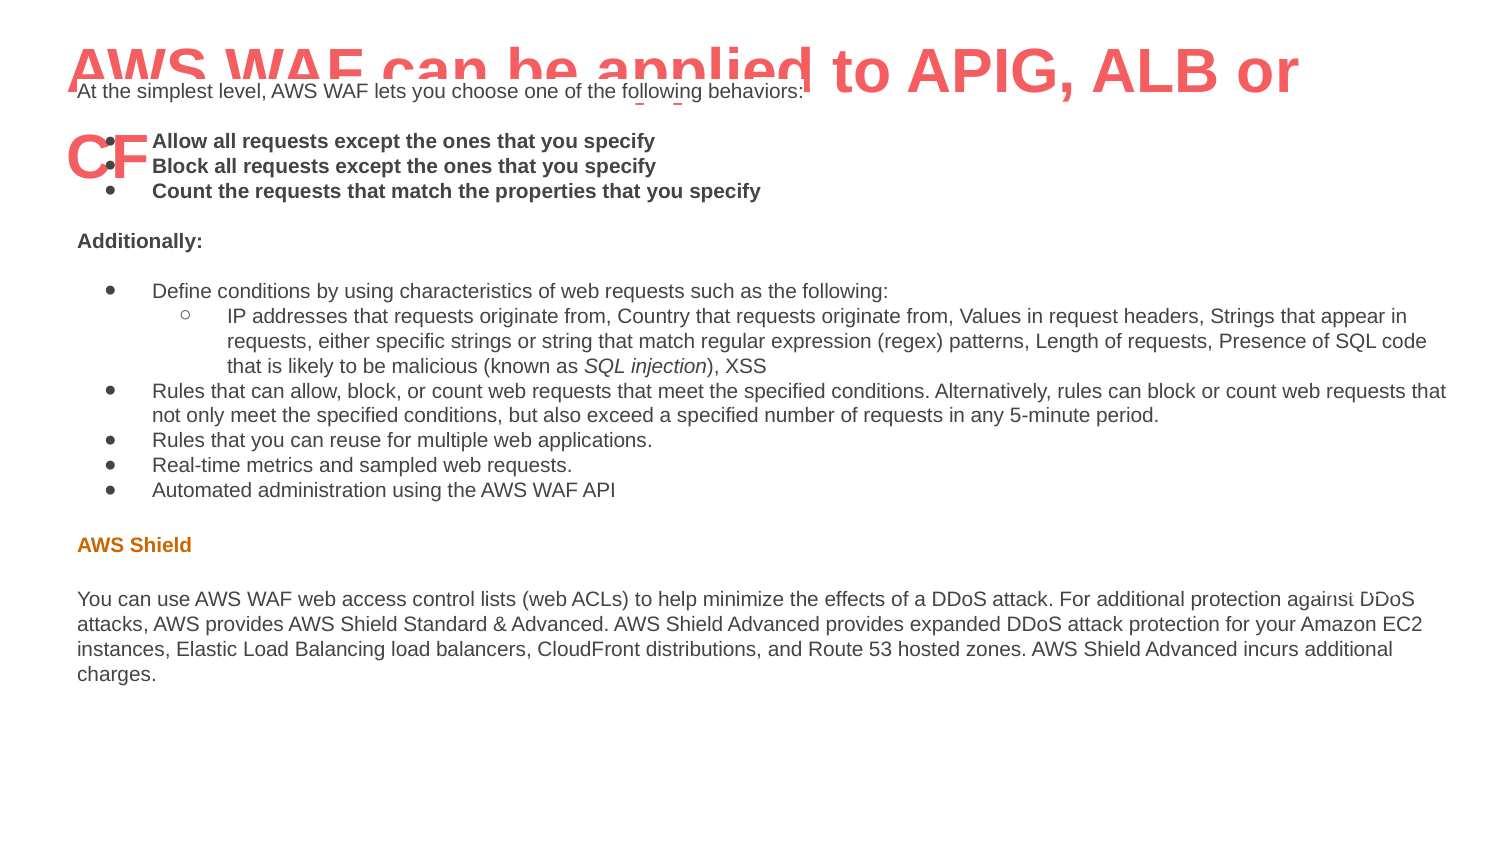

AWS WAF can be applied to APIG, ALB or CF
At the simplest level, AWS WAF lets you choose one of the following behaviors:
Allow all requests except the ones that you specify
Block all requests except the ones that you specify
Count the requests that match the properties that you specify
Additionally:
Define conditions by using characteristics of web requests such as the following:
IP addresses that requests originate from, Country that requests originate from, Values in request headers, Strings that appear in requests, either specific strings or string that match regular expression (regex) patterns, Length of requests, Presence of SQL code that is likely to be malicious (known as SQL injection), XSS
Rules that can allow, block, or count web requests that meet the specified conditions. Alternatively, rules can block or count web requests that not only meet the specified conditions, but also exceed a specified number of requests in any 5-minute period.
Rules that you can reuse for multiple web applications.
Real-time metrics and sampled web requests.
Automated administration using the AWS WAF API
AWS Shield
You can use AWS WAF web access control lists (web ACLs) to help minimize the effects of a DDoS attack. For additional protection against DDoS attacks, AWS provides AWS Shield Standard & Advanced. AWS Shield Advanced provides expanded DDoS attack protection for your Amazon EC2 instances, Elastic Load Balancing load balancers, CloudFront distributions, and Route 53 hosted zones. AWS Shield Advanced incurs additional charges.

Lambda authorizers